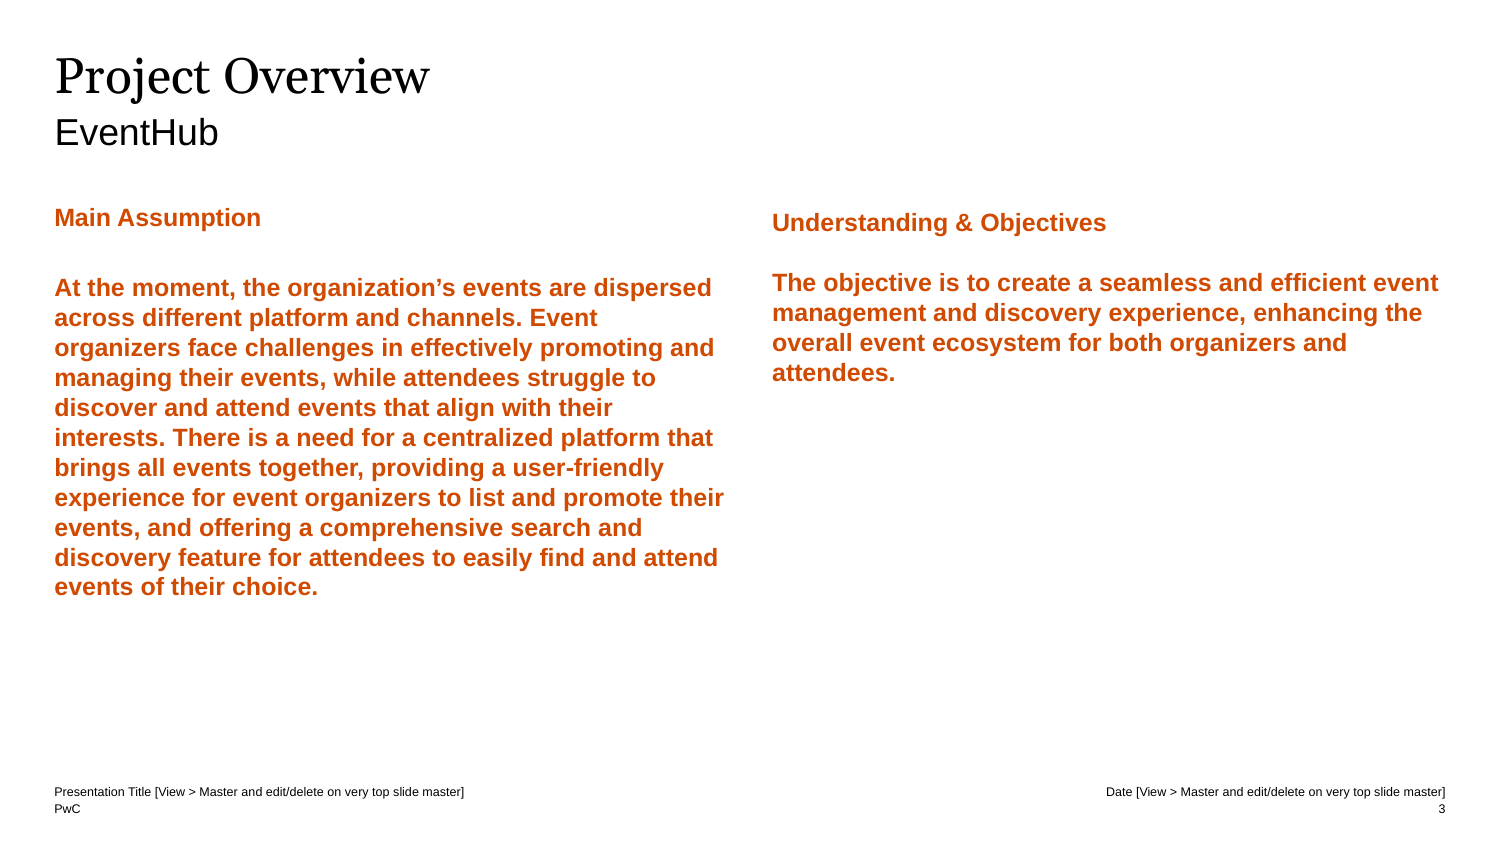

# Project Overview
EventHub
Main Assumption

At the moment, the organization’s events are dispersed across different platform and channels. Event organizers face challenges in effectively promoting and managing their events, while attendees struggle to discover and attend events that align with their interests. There is a need for a centralized platform that brings all events together, providing a user-friendly experience for event organizers to list and promote their events, and offering a comprehensive search and discovery feature for attendees to easily find and attend events of their choice.
Understanding & Objectives

The objective is to create a seamless and efficient event management and discovery experience, enhancing the overall event ecosystem for both organizers and attendees.
3